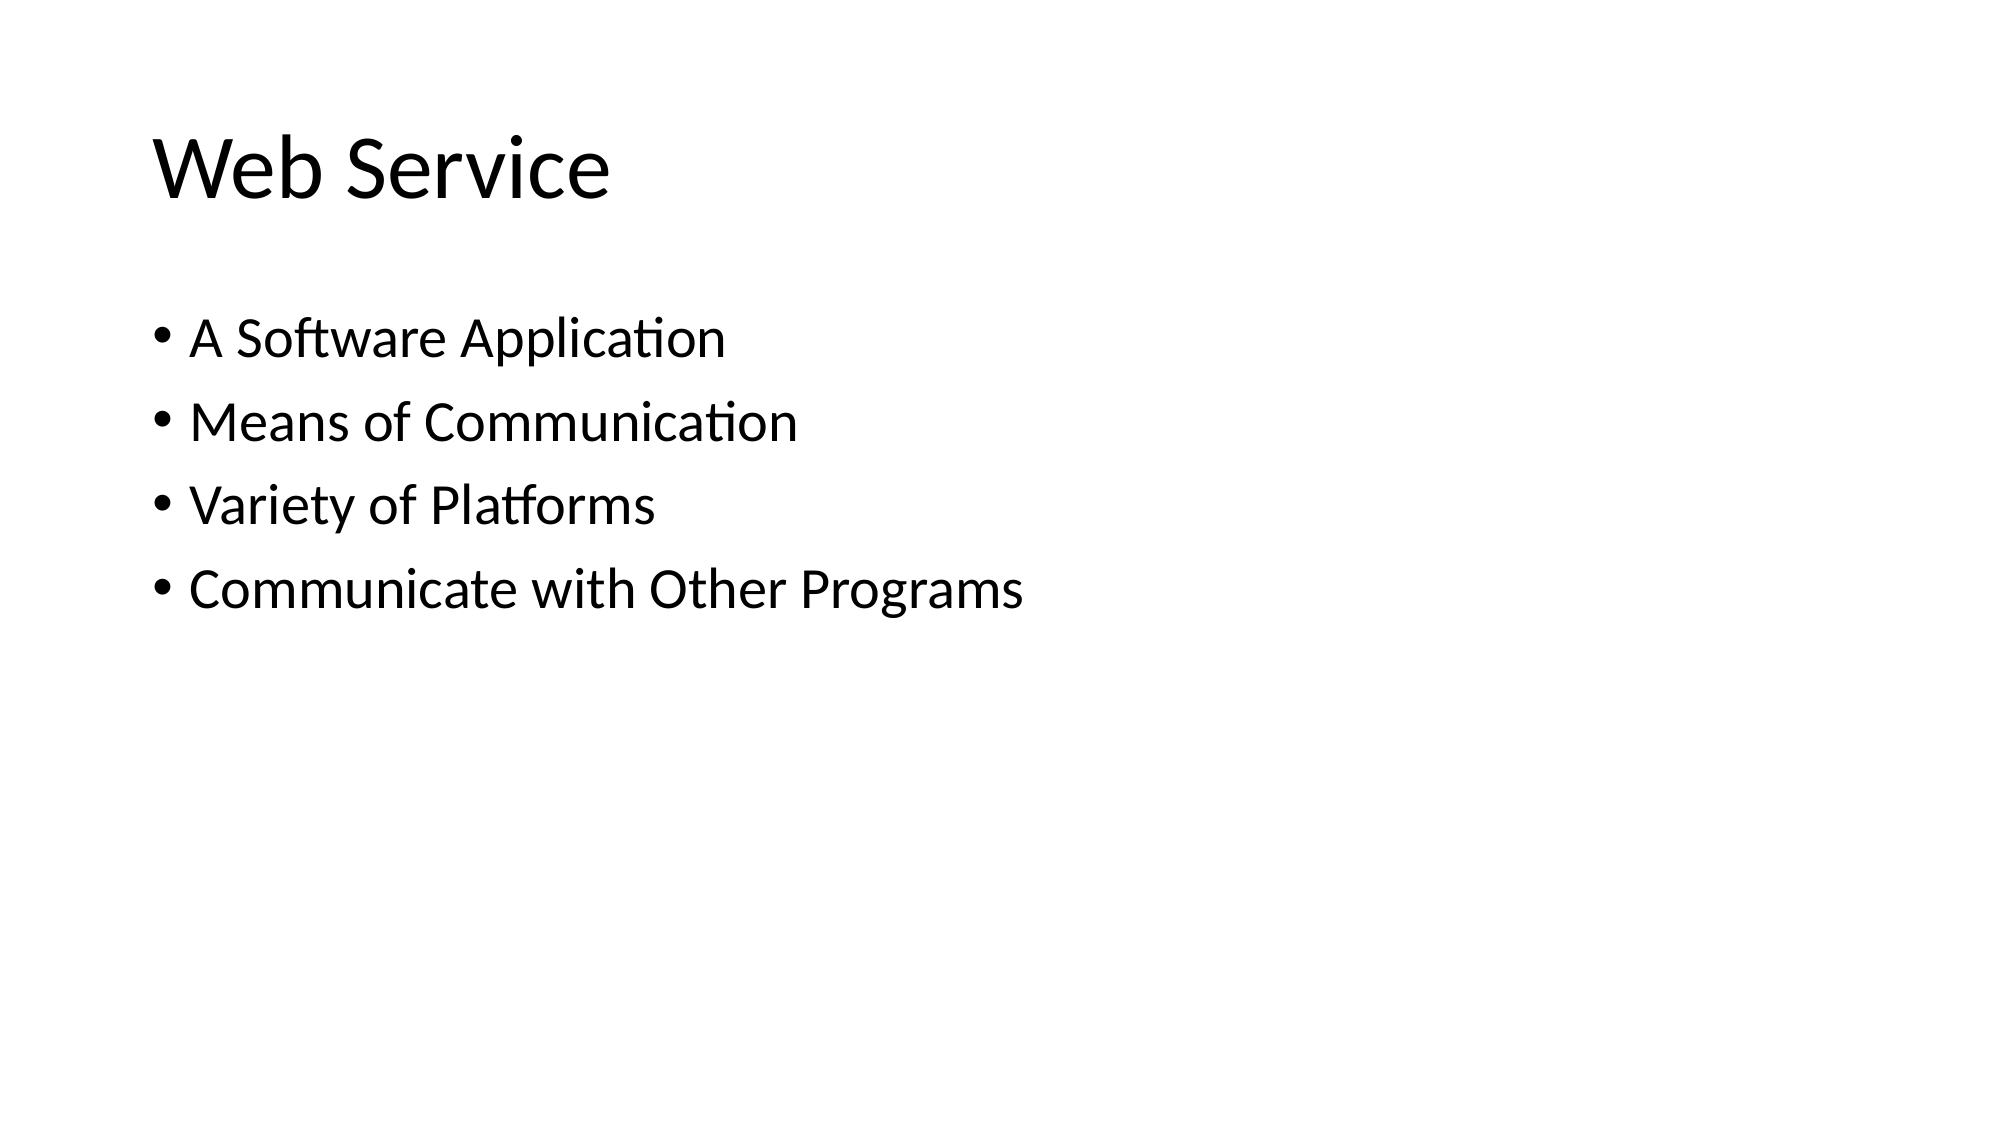

# Web Service
A Software Application
Means of Communication
Variety of Platforms
Communicate with Other Programs